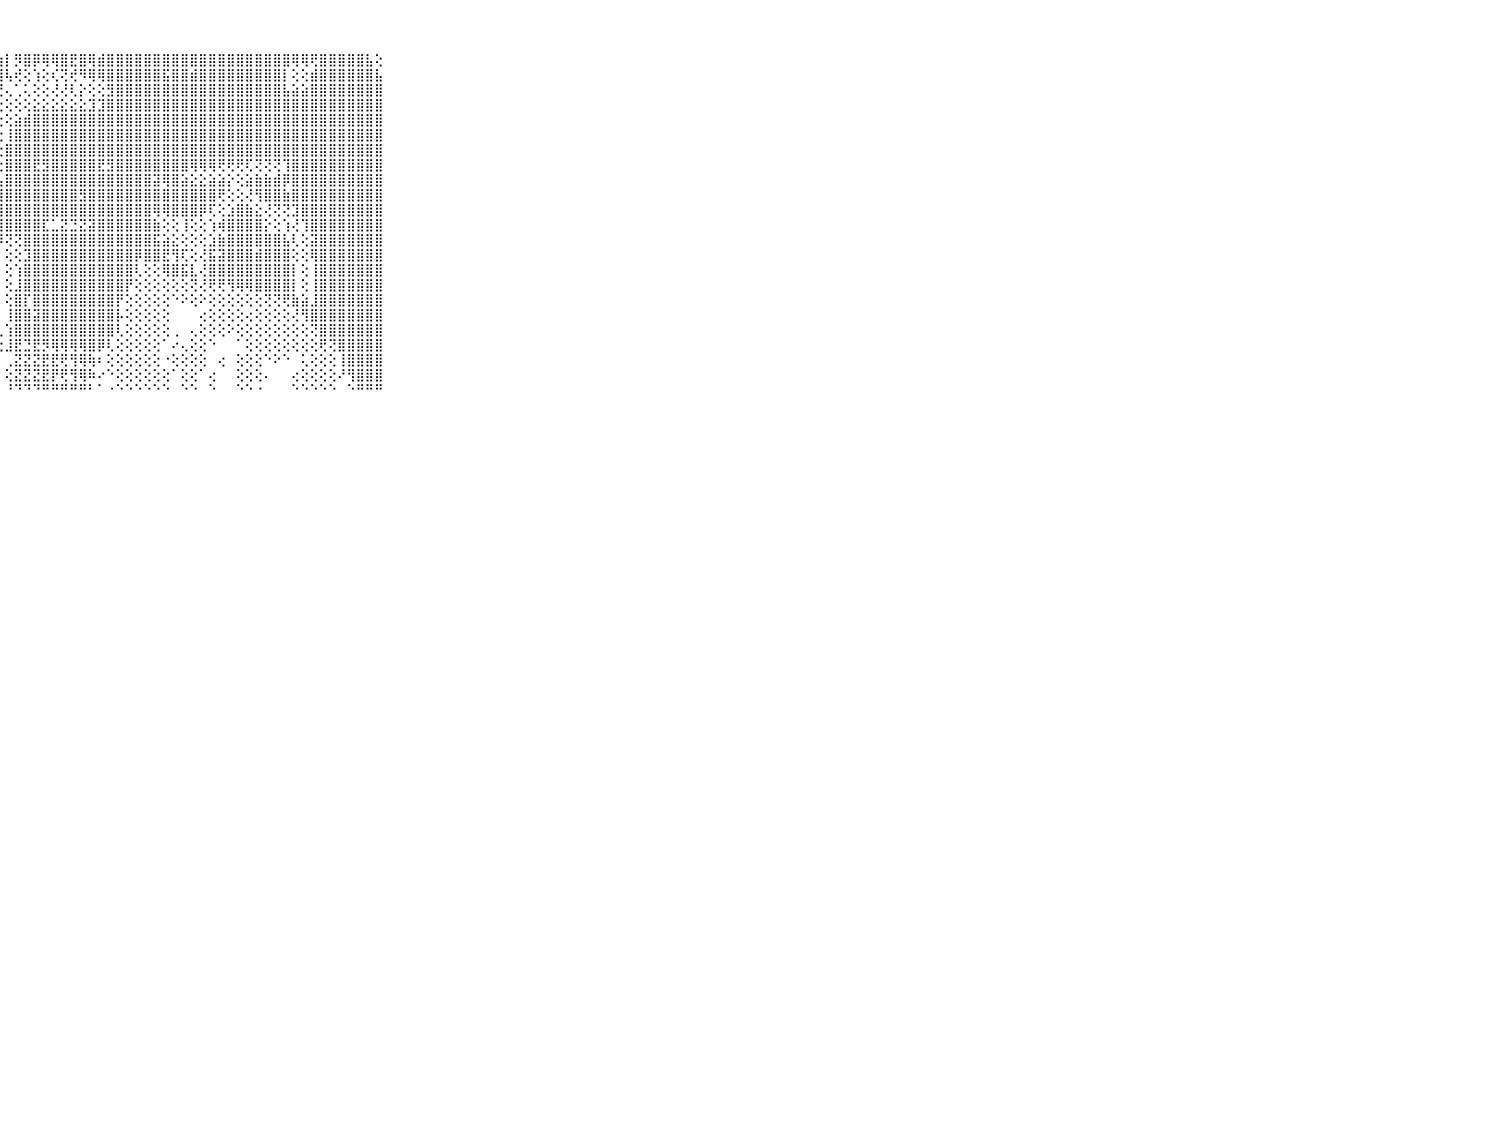

⠀⠀⠀⠀⠀⠀⠀⠀⠀⠀⠀⠀⠀⠀⠀⠀⠀⠀⠀⠀⠀⠁⢻⣿⡿⢏⢕⣵⡇⡻⣿⡿⢿⢿⣿⣟⣿⢿⣾⣿⣿⣿⣿⣿⣿⣿⣿⣿⣿⣿⣿⣿⣿⣿⣿⣿⣿⣿⣿⢿⢿⢟⣿⣿⣿⣿⣿⣧⢕⠀⠀⠀⠀⠀⠀⠀⠀⠀⠀⠀⠀
⠀⠀⠀⠀⠀⠀⠀⠀⠀⠀⠀⠀⠀⠀⠀⠀⠀⠀⠀⠀⢄⣼⣧⣕⢕⢕⣼⣿⢧⢞⢕⢱⢕⢎⢝⢞⠻⢿⢿⣿⣿⣿⣿⣿⣿⣯⣿⣿⣾⣿⣿⣿⣿⣿⣿⣿⣿⣿⡇⢕⢕⣾⣿⣿⣿⣿⣿⣿⣧⠀⠀⠀⠀⠀⠀⠀⠀⠀⠀⠀⠀
⠀⠀⠀⠀⠀⠀⠀⠀⠀⠀⠀⠀⠀⠀⠀⠀⠀⠀⠀⢔⢕⣿⣿⡿⣷⣾⣿⢝⢄⢁⢅⢕⢕⢜⢜⢇⡕⢕⢕⣻⣿⣿⣿⣿⣿⣿⣿⣿⣿⣿⣿⣿⣿⣿⣿⣿⣿⣿⣧⣵⣵⣿⣿⣿⣿⣿⣿⣿⣿⠀⠀⠀⠀⠀⠀⠀⠀⠀⠀⠀⠀
⠀⠀⠀⠀⠀⠀⠀⠀⠀⠀⠀⠀⠀⠀⠀⠀⠀⠀⠀⢕⢕⣿⡟⢕⢕⢝⡜⢕⢕⢕⢕⣕⣕⣕⣕⣕⣕⣹⣹⣿⣿⣿⣿⣿⣿⣿⣿⣿⣿⣿⣿⣿⣿⣿⣿⣿⣿⣿⣿⣿⣿⣿⣿⣿⣿⣿⣿⣿⣿⠀⠀⠀⠀⠀⠀⠀⠀⠀⠀⠀⠀
⠀⠀⠀⠀⠀⠀⠀⠀⠀⠀⠀⠀⠀⠀⠀⠀⠀⠀⠀⠕⠑⢝⢕⣵⣿⣷⡕⢕⢕⣵⣾⣿⣿⣿⣿⣿⣿⣿⣿⣿⣿⣿⣿⣿⣿⣿⣿⣿⣿⣿⣿⣿⣿⣿⣿⣿⣿⣿⣿⣿⣿⣿⣿⣿⣿⣿⣿⣿⣿⠀⠀⠀⠀⠀⠀⠀⠀⠀⠀⠀⠀
⠀⠀⠀⠀⠀⠀⠀⠀⠀⠀⠀⠀⠀⠀⠀⠀⠀⠀⠀⠀⢄⢜⣝⣿⣿⣿⡇⢕⢸⣿⣿⣿⣿⣿⣿⣿⣿⣿⣿⣿⣿⣿⣿⣿⣿⣿⣿⣿⣿⣿⣿⣿⣿⣿⣿⣿⣿⣿⣿⣿⣿⣿⣿⣿⣿⣿⣿⣿⣿⠀⠀⠀⠀⠀⠀⠀⠀⠀⠀⠀⠀
⠀⠀⠀⠀⠀⠀⠀⠀⠀⠀⠀⠀⠀⠀⠀⠀⠀⠀⠀⢕⢕⣾⣿⣿⣿⣿⣧⢕⣿⣿⣿⣿⣿⣿⣿⣿⣿⣿⣿⣿⣿⣿⣿⣿⣿⣿⣿⣿⣿⣿⣿⣿⣿⣿⣿⣿⣿⣿⣿⣿⣿⣿⣿⣿⣿⣿⣿⣿⣿⠀⠀⠀⠀⠀⠀⠀⠀⠀⠀⠀⠀
⠀⠀⠀⠀⠀⠀⠀⠀⠀⠀⠀⠀⠀⠀⢔⠀⠔⠀⢕⢱⢱⣿⣿⣿⣿⣿⣿⢕⣿⣿⣿⣟⣻⣿⣿⣿⣿⣿⣟⣻⣿⣿⣿⣿⣿⣿⣿⣿⢿⢿⢿⢟⢟⢟⢏⢝⢝⢝⢹⣿⣿⣿⣿⣿⣿⣿⣿⣿⣿⠀⠀⠀⠀⠀⠀⠀⠀⠀⠀⠀⠀
⠀⠀⠀⠀⠀⠀⠀⠀⠀⠀⠀⠑⠀⠀⢕⢔⢔⢔⢕⢸⢸⣿⣿⣿⣿⣿⣿⣧⣿⣿⣿⣿⣿⣿⣿⣿⣿⣿⣿⣿⣿⣿⣿⣿⣽⢿⣿⣵⣕⣕⣵⣵⡕⢕⣵⣷⣷⣾⡿⣿⣿⣿⣿⣿⣿⣿⣿⣿⣿⠀⠀⠀⠀⠀⠀⠀⠀⠀⠀⠀⠀
⠀⠀⠀⠀⠀⠀⠀⠀⠀⠀⠀⢕⠀⠀⠑⢕⢕⢕⢕⢕⢸⣿⣿⣿⣿⣿⣿⣿⣿⣿⣿⣿⣿⣿⣿⣿⣻⣿⣿⣿⣿⣿⣿⣿⣿⣿⣿⣿⣿⣿⣿⢟⢕⢕⢜⢻⣿⣿⣷⣿⣿⣿⣿⣿⣿⣿⣿⣿⣿⠀⠀⠀⠀⠀⠀⠀⠀⠀⠀⠀⠀
⠀⠀⠀⠀⠀⠀⠀⠀⠀⠀⠀⢔⠀⠀⢔⢕⢕⢕⢕⢸⢸⡻⣿⣿⣟⣿⣿⣿⣿⣿⣿⣿⣿⣿⣿⣿⣿⣿⣿⣿⣿⣿⣿⣿⢿⢿⣿⣿⣿⡿⢏⢕⣱⣿⣷⣕⢜⢝⢝⣹⣿⣿⣿⣿⣿⣿⣿⣿⣿⠀⠀⠀⠀⠀⠀⠀⠀⠀⠀⠀⠀
⠀⠀⠀⠀⠀⠀⠀⠀⠀⠀⠀⢕⠀⠀⢕⢕⢕⢕⢕⢸⢼⣿⣿⣿⣿⣾⣿⣿⣿⣿⣿⣿⣏⣁⣝⣙⣝⣽⣿⣿⣿⣿⣿⣿⣷⢕⢕⢸⢕⢕⢱⢾⣿⣿⣿⣿⡕⢕⢱⢜⢹⣿⣿⣿⣿⣿⣿⣿⣿⠀⠀⠀⠀⠀⠀⠀⠀⠀⠀⠀⠀
⠀⠀⠀⠀⠀⠀⠀⠀⠀⠀⠀⢕⠀⢔⢕⢕⢕⢕⢕⢜⣿⣿⣿⣿⣿⣿⣿⡿⢝⢝⣿⣿⣿⣿⣿⣿⣿⣿⣿⣿⣿⣿⣿⣿⣯⣵⣕⢕⢕⢕⣱⣷⣿⣿⣿⣿⣿⣿⣧⢇⢕⣽⣿⣿⣿⣿⣿⣿⣿⠀⠀⠀⠀⠀⠀⠀⠀⠀⠀⠀⠀
⠀⠀⠀⠀⠀⠀⠀⠀⠀⠀⠀⠁⠀⢕⢕⢕⢅⠑⢕⢕⢹⣿⣿⣿⣿⣿⣿⡇⢕⢕⣹⣿⣿⣿⣿⣿⣿⣿⣿⣿⣿⣿⡿⣿⣿⣟⢻⢏⢕⢜⣯⣽⣿⣿⣿⣾⣿⣿⣿⢕⢕⢿⣿⣿⣿⣿⣿⣿⣿⠀⠀⠀⠀⠀⠀⠀⠀⠀⠀⠀⠀
⠀⠀⠀⠀⠀⠀⠀⠀⠀⠀⠀⠀⠀⢕⢕⢕⢕⢕⢕⢕⢸⣿⣿⣿⣿⣿⣿⡇⢕⢱⣿⣿⣿⣿⣿⣿⣿⣿⣿⣿⣿⣿⢇⢕⢕⢿⣿⣯⣇⢜⣿⣿⣿⣿⣿⣿⣿⣿⣿⡇⢕⢸⣿⣿⣿⣿⣿⣿⣿⠀⠀⠀⠀⠀⠀⠀⠀⠀⠀⠀⠀
⠀⠀⠀⠀⠀⠀⠀⠀⠀⠀⠀⠀⠀⢕⢕⢕⢕⢕⢕⢕⢼⡿⢿⣻⡿⢿⢿⡇⢕⣸⣿⣿⣿⣿⣿⣿⣿⣿⣿⣿⣿⡟⢕⢕⢕⢕⢕⢕⢝⢜⢟⢟⢻⢿⢿⣿⣿⣿⣿⡇⢕⢸⣿⣿⣿⣿⣿⣿⣿⠀⠀⠀⠀⠀⠀⠀⠀⠀⠀⠀⠀
⠀⠀⠀⠀⠀⠀⠀⠀⠀⠀⠀⠀⠀⢕⢕⢕⢕⢕⢕⢕⢸⣿⣿⣿⣿⣿⡿⠇⢕⣿⡏⣿⣿⣿⣿⣿⣿⣿⣿⣿⡟⢕⢕⢕⢕⢕⠑⠕⢕⠕⢕⢕⢕⢕⢕⢕⢝⢝⢟⣷⣵⣸⣿⣿⣿⣿⣿⣿⣿⠀⠀⠀⠀⠀⠀⠀⠀⠀⠀⠀⠀
⠀⠀⠀⠀⠀⠀⠀⠀⠀⠀⠀⠀⠀⢕⢕⢕⢕⢕⢕⢕⢸⣿⣿⣿⣿⣿⡇⠀⢸⣿⣿⣽⣿⣿⣿⣿⣿⣿⣿⣿⡧⢕⢕⢕⢕⢕⠀⠀⠀⢔⢕⢕⢕⢕⢔⢕⢕⢕⢕⢜⢻⣿⣿⣿⣿⣿⣿⣿⣿⠀⠀⠀⠀⠀⠀⠀⠀⠀⠀⠀⠀
⠀⠀⠀⠀⠀⠀⠀⠀⠀⠀⠀⠀⠀⢕⢕⢕⢕⢕⢕⢕⢸⡿⣿⣿⣿⣿⡇⢄⢱⣿⣿⣿⣿⣿⣿⣿⣿⣿⣿⣿⢇⢕⢕⢕⢕⢕⢀⠀⢄⢕⢕⢕⠕⢕⢕⢕⢕⢕⢕⢕⢕⢝⣿⣿⣿⣿⣿⣿⣿⠀⠀⠀⠀⠀⠀⠀⠀⠀⠀⠀⠀
⠀⠀⠀⠀⠀⠀⠀⠀⠀⠀⠀⠀⢔⢕⢕⢕⢕⢕⢕⢕⠘⠀⣿⣿⣿⣿⣿⢕⣸⣟⣙⣟⡻⢿⢿⢿⢿⣿⡿⢇⢕⢕⢕⢕⢕⠁⠔⢄⢕⢕⠑⠀⠀⠁⢕⢕⢕⢕⢕⢕⢕⢕⢟⢝⣿⣿⣿⣿⣿⠀⠀⠀⠀⠀⠀⠀⠀⠀⠀⠀⠀
⠀⠀⠀⠀⠀⠀⠀⠀⠀⠀⠀⠀⢑⢕⢁⠅⢕⢕⢕⠑⠀⠐⢹⣿⣿⣿⣿⠄⢀⣝⣝⣝⣟⣟⢟⢻⢿⢷⠆⢕⢕⢕⢕⢕⢕⠐⢕⢕⢕⢕⠀⢔⠀⢕⢕⢕⠑⠕⠑⠀⢅⢕⢕⢕⢸⣿⣿⣿⣿⠀⠀⠀⠀⠀⠀⠀⠀⠀⠀⠀⠀
⠀⠀⠀⠀⠀⠀⠀⠀⠀⠀⠀⠀⢕⢕⢕⢅⢕⢑⢕⢄⠀⠀⢕⣿⡇⠀⠀⠀⢕⣝⣝⣝⣟⡟⢟⢻⢿⠷⠔⠑⢕⢕⢕⢕⢕⢕⠁⢕⢕⠁⢔⠀⠀⢕⢕⢕⠄⠀⠀⢔⢕⢕⢕⢕⠜⢻⣿⣿⣿⠀⠀⠀⠀⠀⠀⠀⠀⠀⠀⠀⠀
⠀⠀⠀⠀⠀⠀⠀⠀⠀⠀⠀⠀⠑⠑⠑⠁⠑⠀⠐⠐⠀⠀⠑⠛⠃⠀⠀⠀⠘⠙⠙⠙⠛⠛⠛⠛⠛⠃⠁⠐⠑⠑⠑⠑⠑⠑⠀⠑⠑⠀⠑⠀⠀⠑⠑⠐⠀⠀⠀⠑⠑⠑⠑⠑⠀⠑⠛⠛⠛⠀⠀⠀⠀⠀⠀⠀⠀⠀⠀⠀⠀